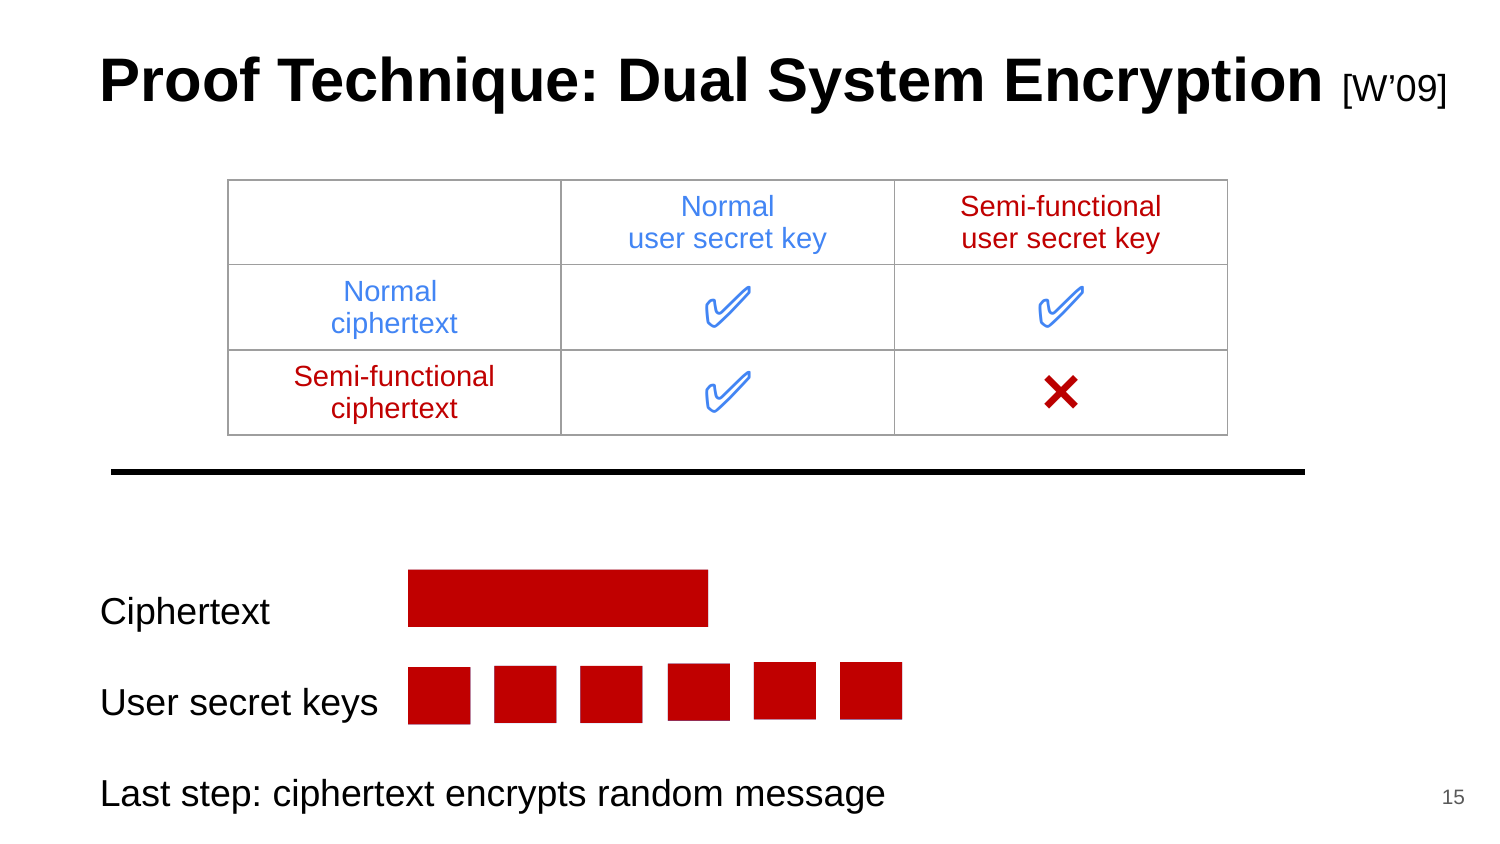

# Proof Technique: Dual System Encryption [W’09]
|  | Normal user secret key | Semi-functional user secret key |
| --- | --- | --- |
| Normal ciphertext | ✅ | ✅ |
| Semi-functional ciphertext | ✅ | ❌ |
Ciphertext

User secret keys

Last step: ciphertext encrypts random message
15